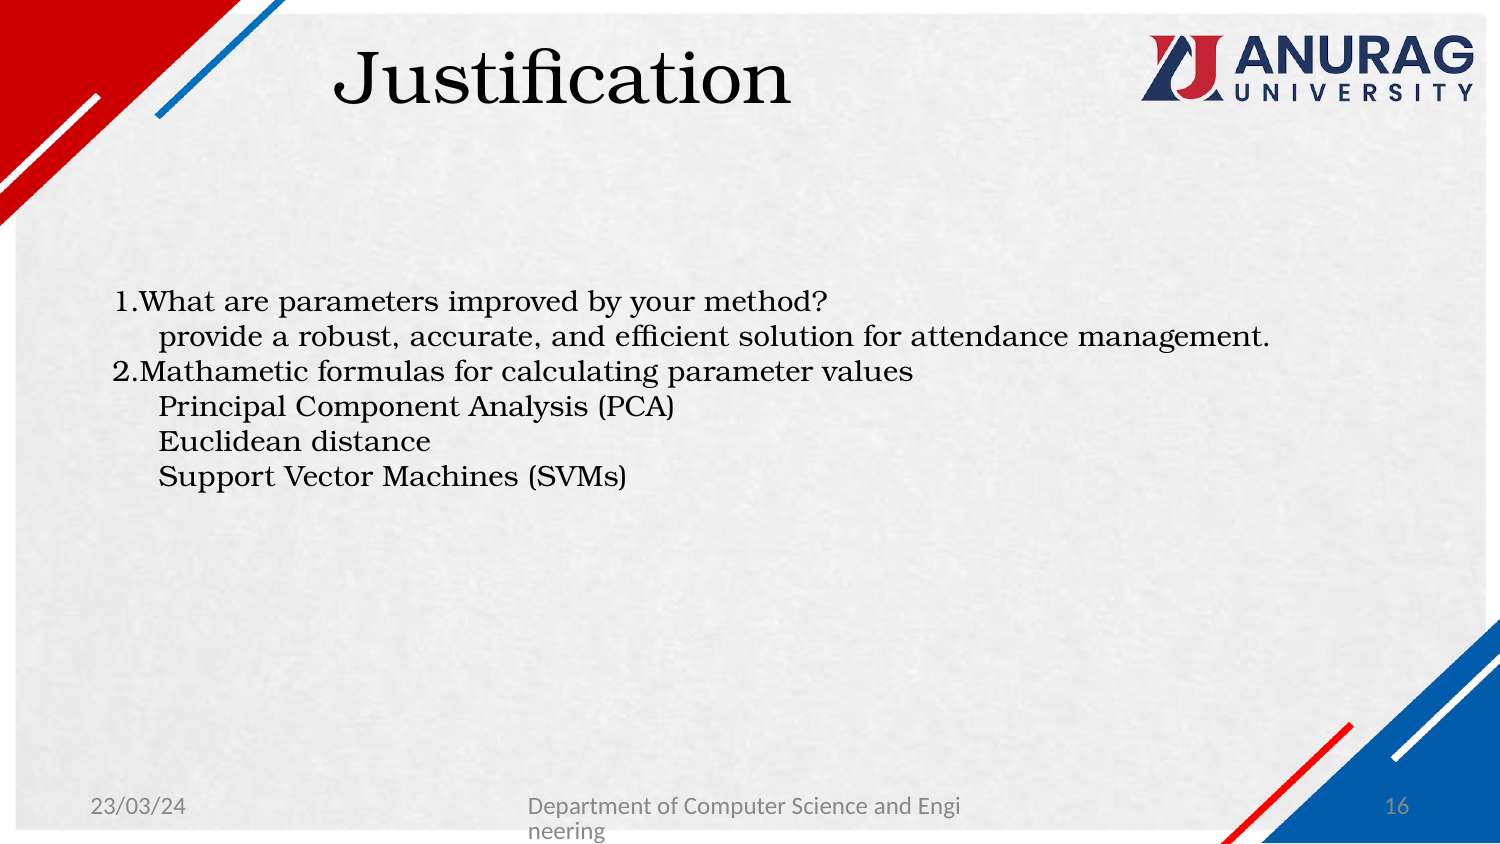

# Justification
1.What are parameters improved by your method?
     provide a robust, accurate, and efficient solution for attendance management.
2.Mathametic formulas for calculating parameter values
     Principal Component Analysis (PCA)
     Euclidean distance
     Support Vector Machines (SVMs)

23/03/24
Department of Computer Science and Engineering
16